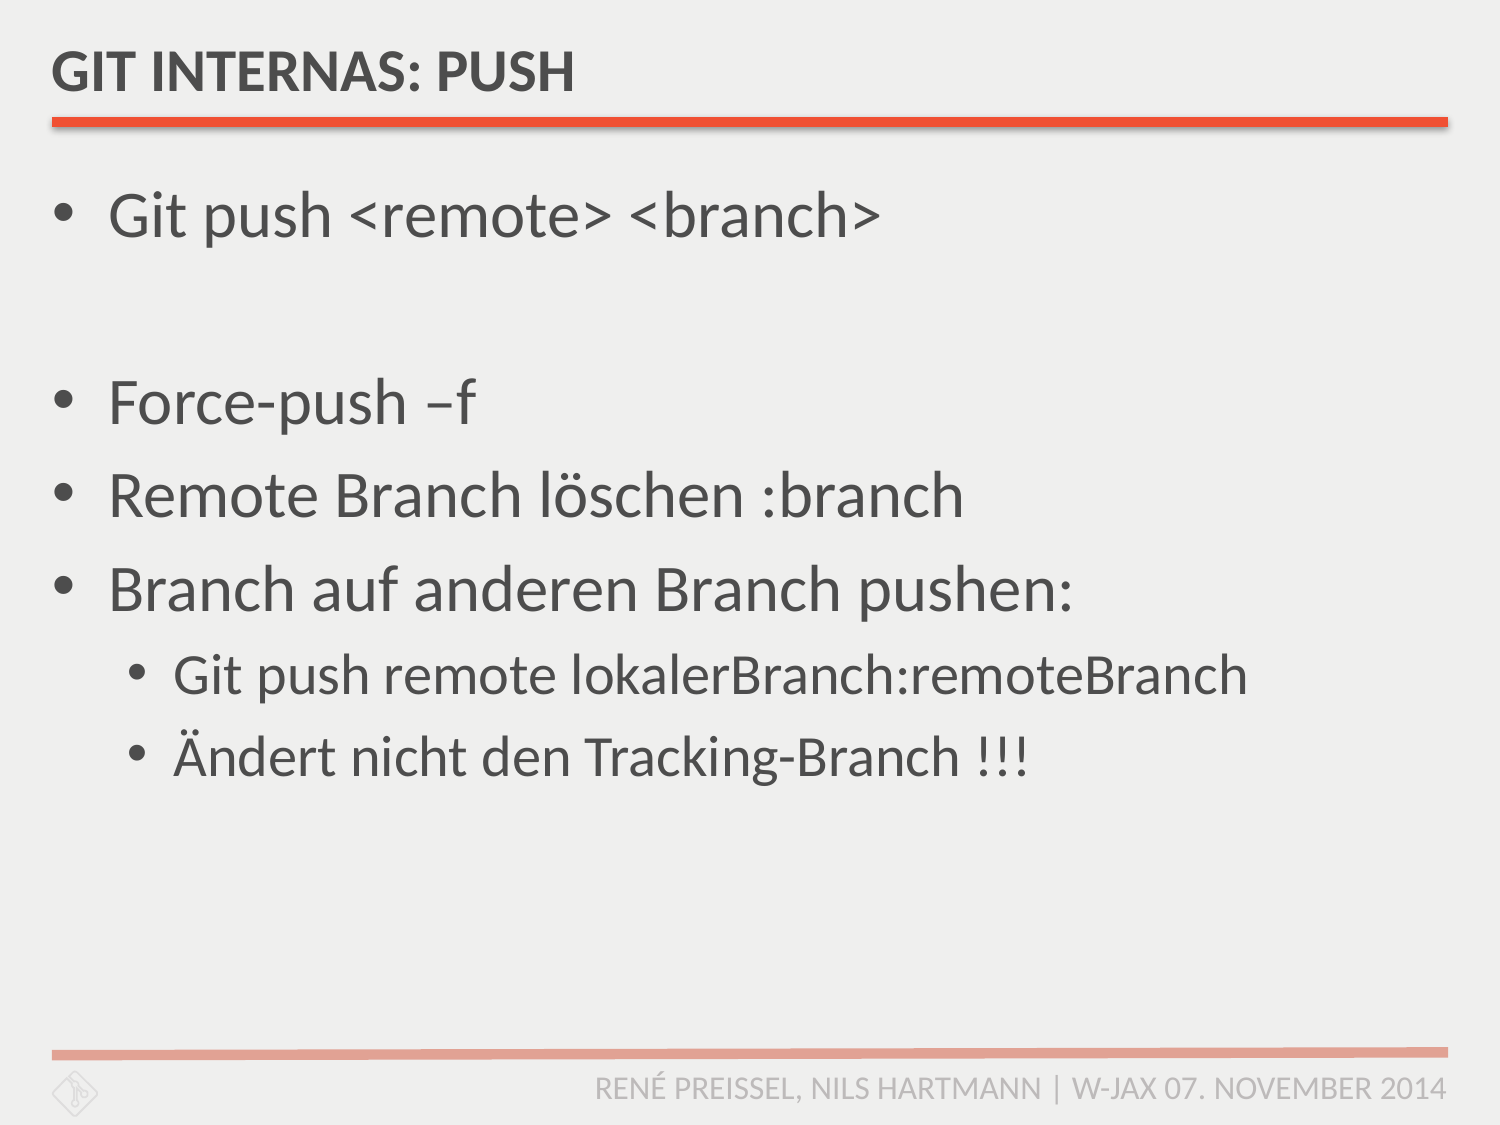

# GIT INTERNAS: PUSH
Git push <remote> <branch>

Force-push –f
Remote Branch löschen :branch
Branch auf anderen Branch pushen:
Git push remote lokalerBranch:remoteBranch
Ändert nicht den Tracking-Branch !!!